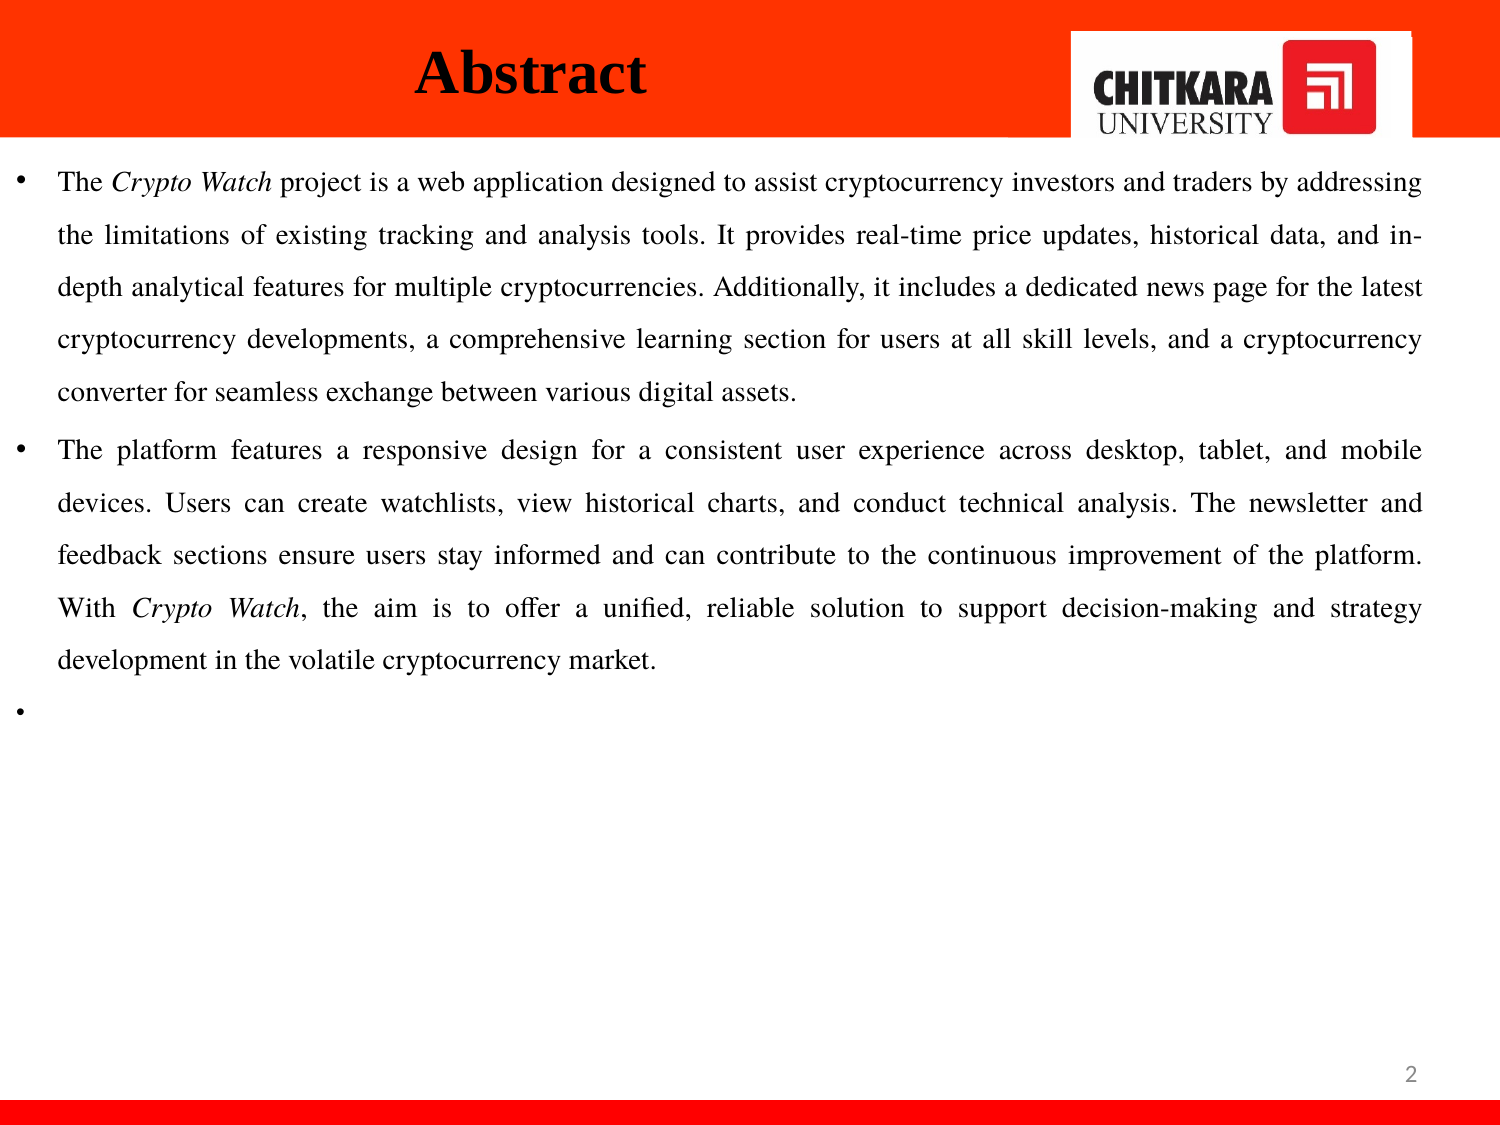

# Abstract
The Crypto Watch project is a web application designed to assist cryptocurrency investors and traders by addressing the limitations of existing tracking and analysis tools. It provides real-time price updates, historical data, and in-depth analytical features for multiple cryptocurrencies. Additionally, it includes a dedicated news page for the latest cryptocurrency developments, a comprehensive learning section for users at all skill levels, and a cryptocurrency converter for seamless exchange between various digital assets.
The platform features a responsive design for a consistent user experience across desktop, tablet, and mobile devices. Users can create watchlists, view historical charts, and conduct technical analysis. The newsletter and feedback sections ensure users stay informed and can contribute to the continuous improvement of the platform. With Crypto Watch, the aim is to offer a unified, reliable solution to support decision-making and strategy development in the volatile cryptocurrency market.

2